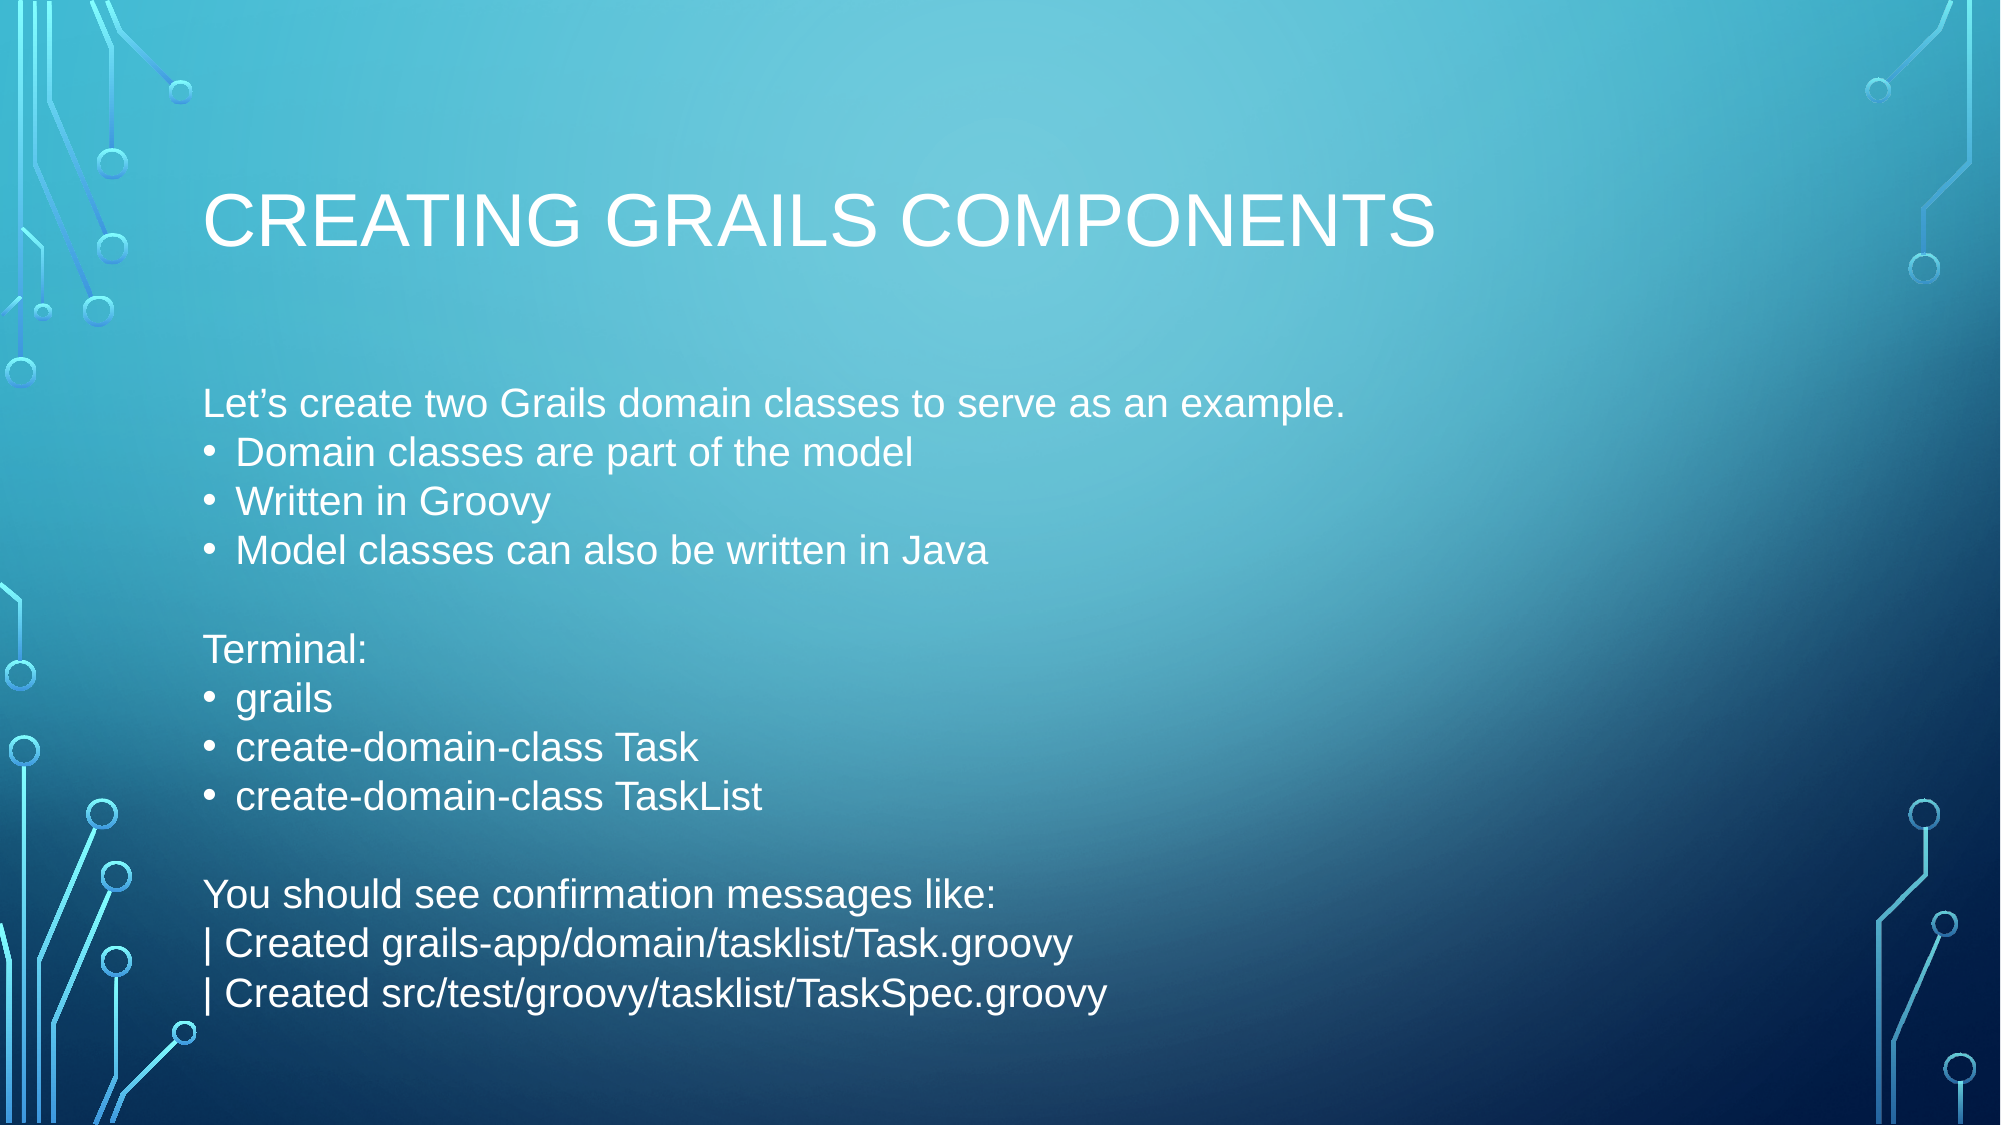

# Creating Grails Components
Let’s create two Grails domain classes to serve as an example.
Domain classes are part of the model
Written in Groovy
Model classes can also be written in Java

Terminal:
grails
create-domain-class Task
create-domain-class TaskList

You should see confirmation messages like:
| Created grails-app/domain/tasklist/Task.groovy
| Created src/test/groovy/tasklist/TaskSpec.groovy